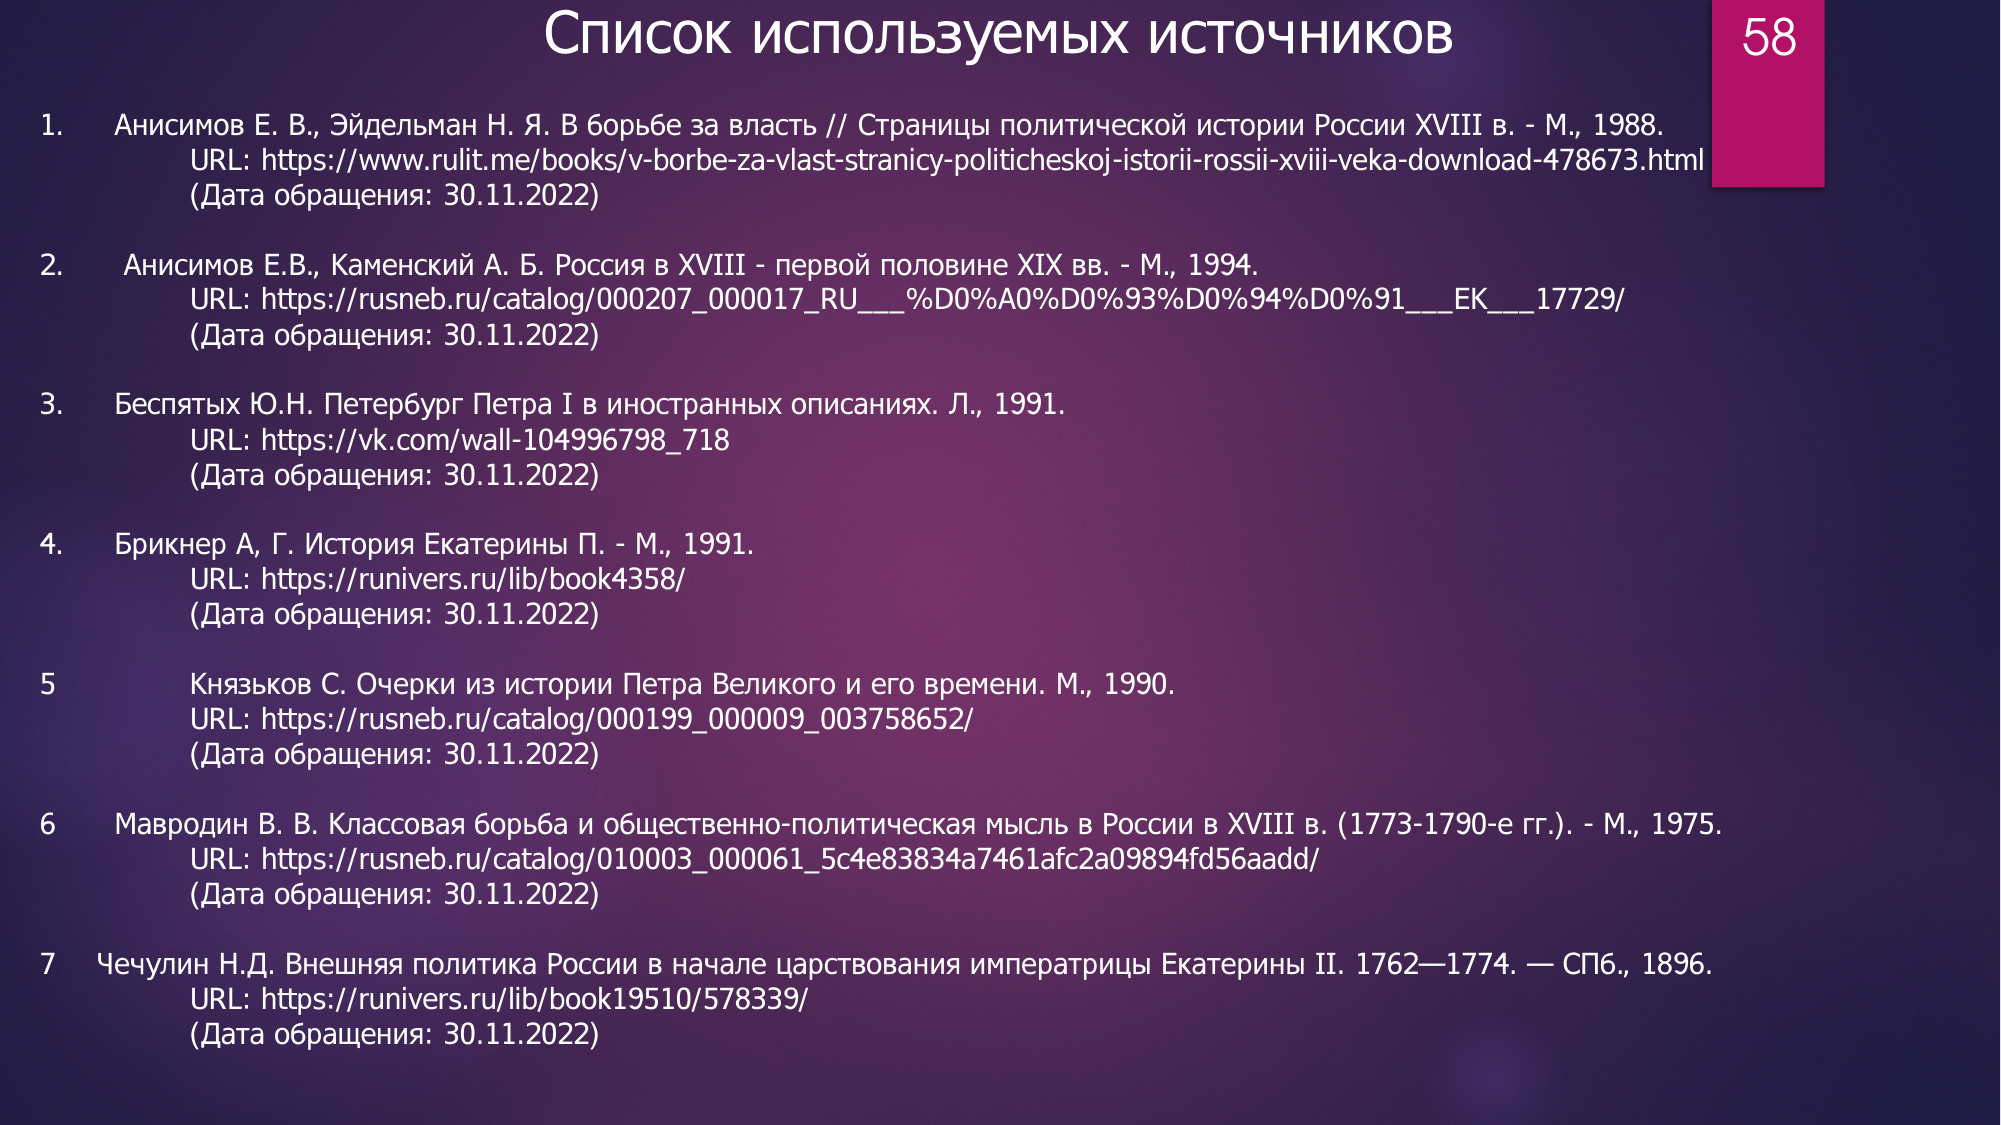

Список используемых источников
58
  Анисимов Е. В., Эйдельман Н. Я. В борьбе за власть // Страницы политической истории России XVIII в. - М., 1988.
	URL: https://www.rulit.me/books/v-borbe-za-vlast-stranicy-politicheskoj-istorii-rossii-xviii-veka-download-478673.html
	(Дата обращения: 30.11.2022)

   Анисимов Е.В., Каменский А. Б. Россия в XVIII - первой половине XIX вв. - М., 1994.
	URL: https://rusneb.ru/catalog/000207_000017_RU___%D0%A0%D0%93%D0%94%D0%91___EK___17729/
	(Дата обращения: 30.11.2022)

  Беспятых Ю.Н. Петербург Петра I в иностранных описаниях. Л., 1991.
	URL: https://vk.com/wall-104996798_718
	(Дата обращения: 30.11.2022)

  Брикнер А, Г. История Екатерины П. - М., 1991.
	URL: https://runivers.ru/lib/book4358/
	(Дата обращения: 30.11.2022)

5	Князьков С. Очерки из истории Петра Великого и его времени. М., 1990.
	URL: https://rusneb.ru/catalog/000199_000009_003758652/
	(Дата обращения: 30.11.2022)

  Мавродин В. В. Классовая борьба и общественно-политическая мысль в России в XVIII в. (1773-1790-е гг.). - М., 1975.
	URL: https://rusneb.ru/catalog/010003_000061_5c4e83834a7461afc2a09894fd56aadd/
	(Дата обращения: 30.11.2022)

Чечулин Н.Д. Внешняя политика России в начале царствования императрицы Екатерины II. 1762—1774. — СПб., 1896.
	URL: https://runivers.ru/lib/book19510/578339/
	(Дата обращения: 30.11.2022)